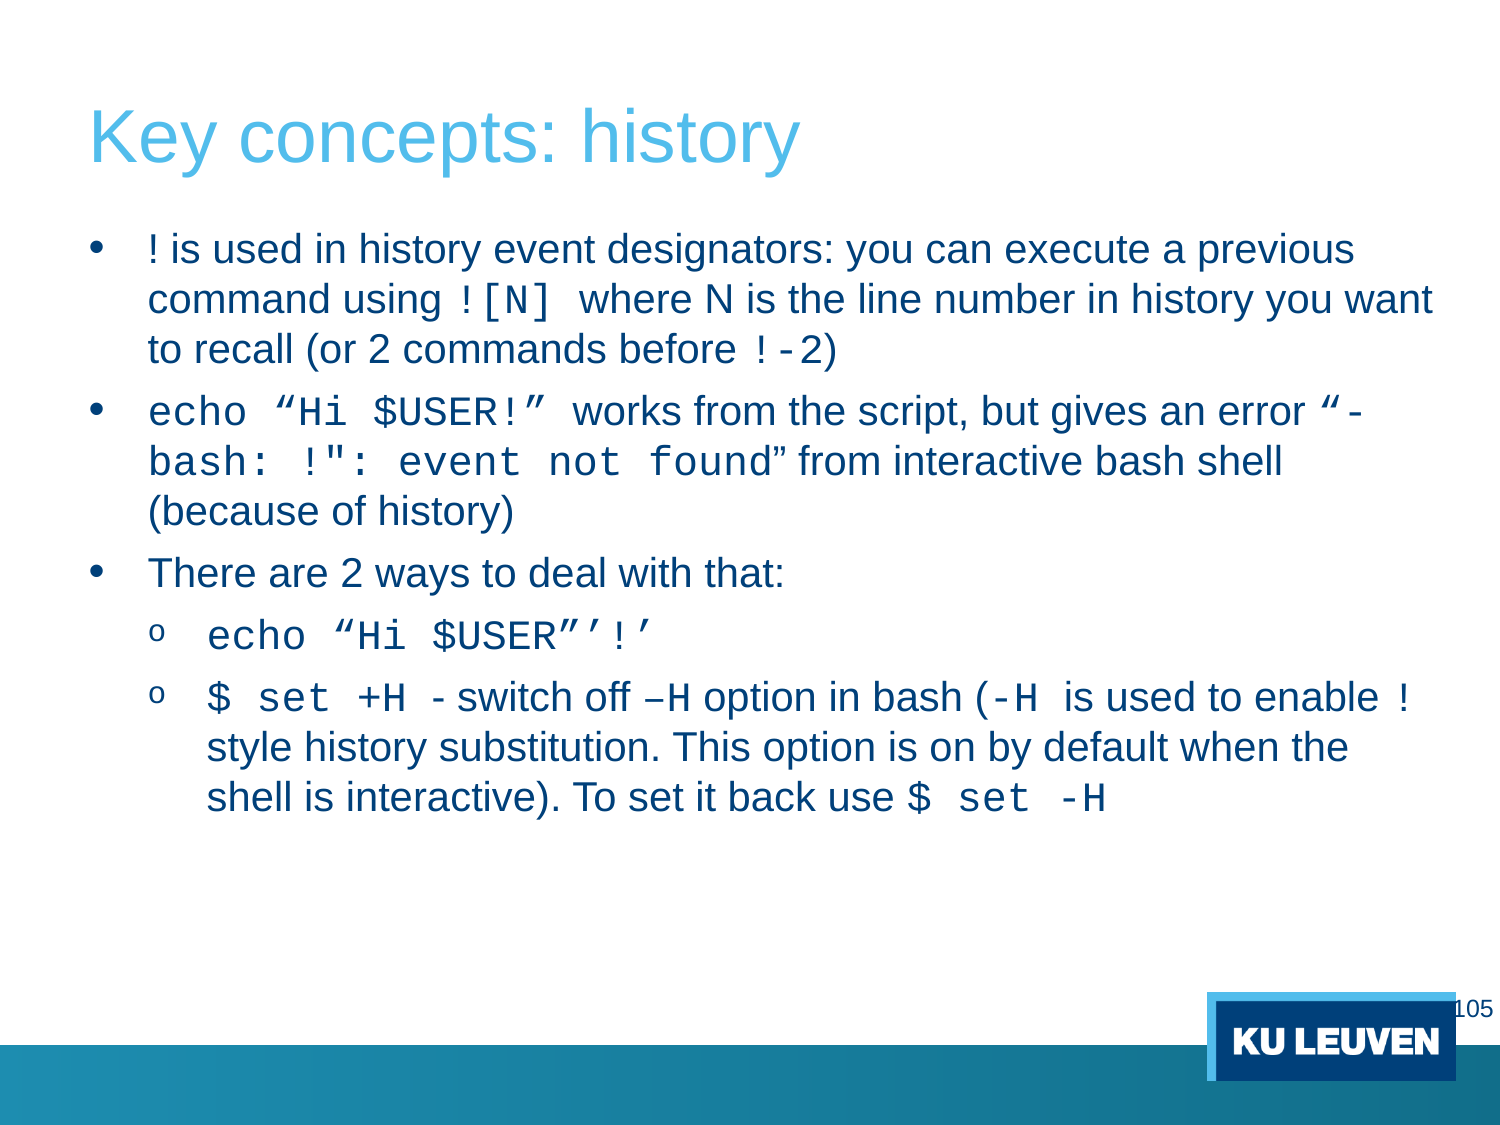

# Key concepts: history
! is used in history event designators: you can execute a previous command using ![N] where N is the line number in history you want to recall (or 2 commands before !-2)
echo “Hi $USER!” works from the script, but gives an error “-bash: !": event not found” from interactive bash shell (because of history)
There are 2 ways to deal with that:
echo “Hi $USER”’!’
$ set +H - switch off –H option in bash (-H is used to enable ! style history substitution. This option is on by default when the shell is interactive). To set it back use $ set -H

105